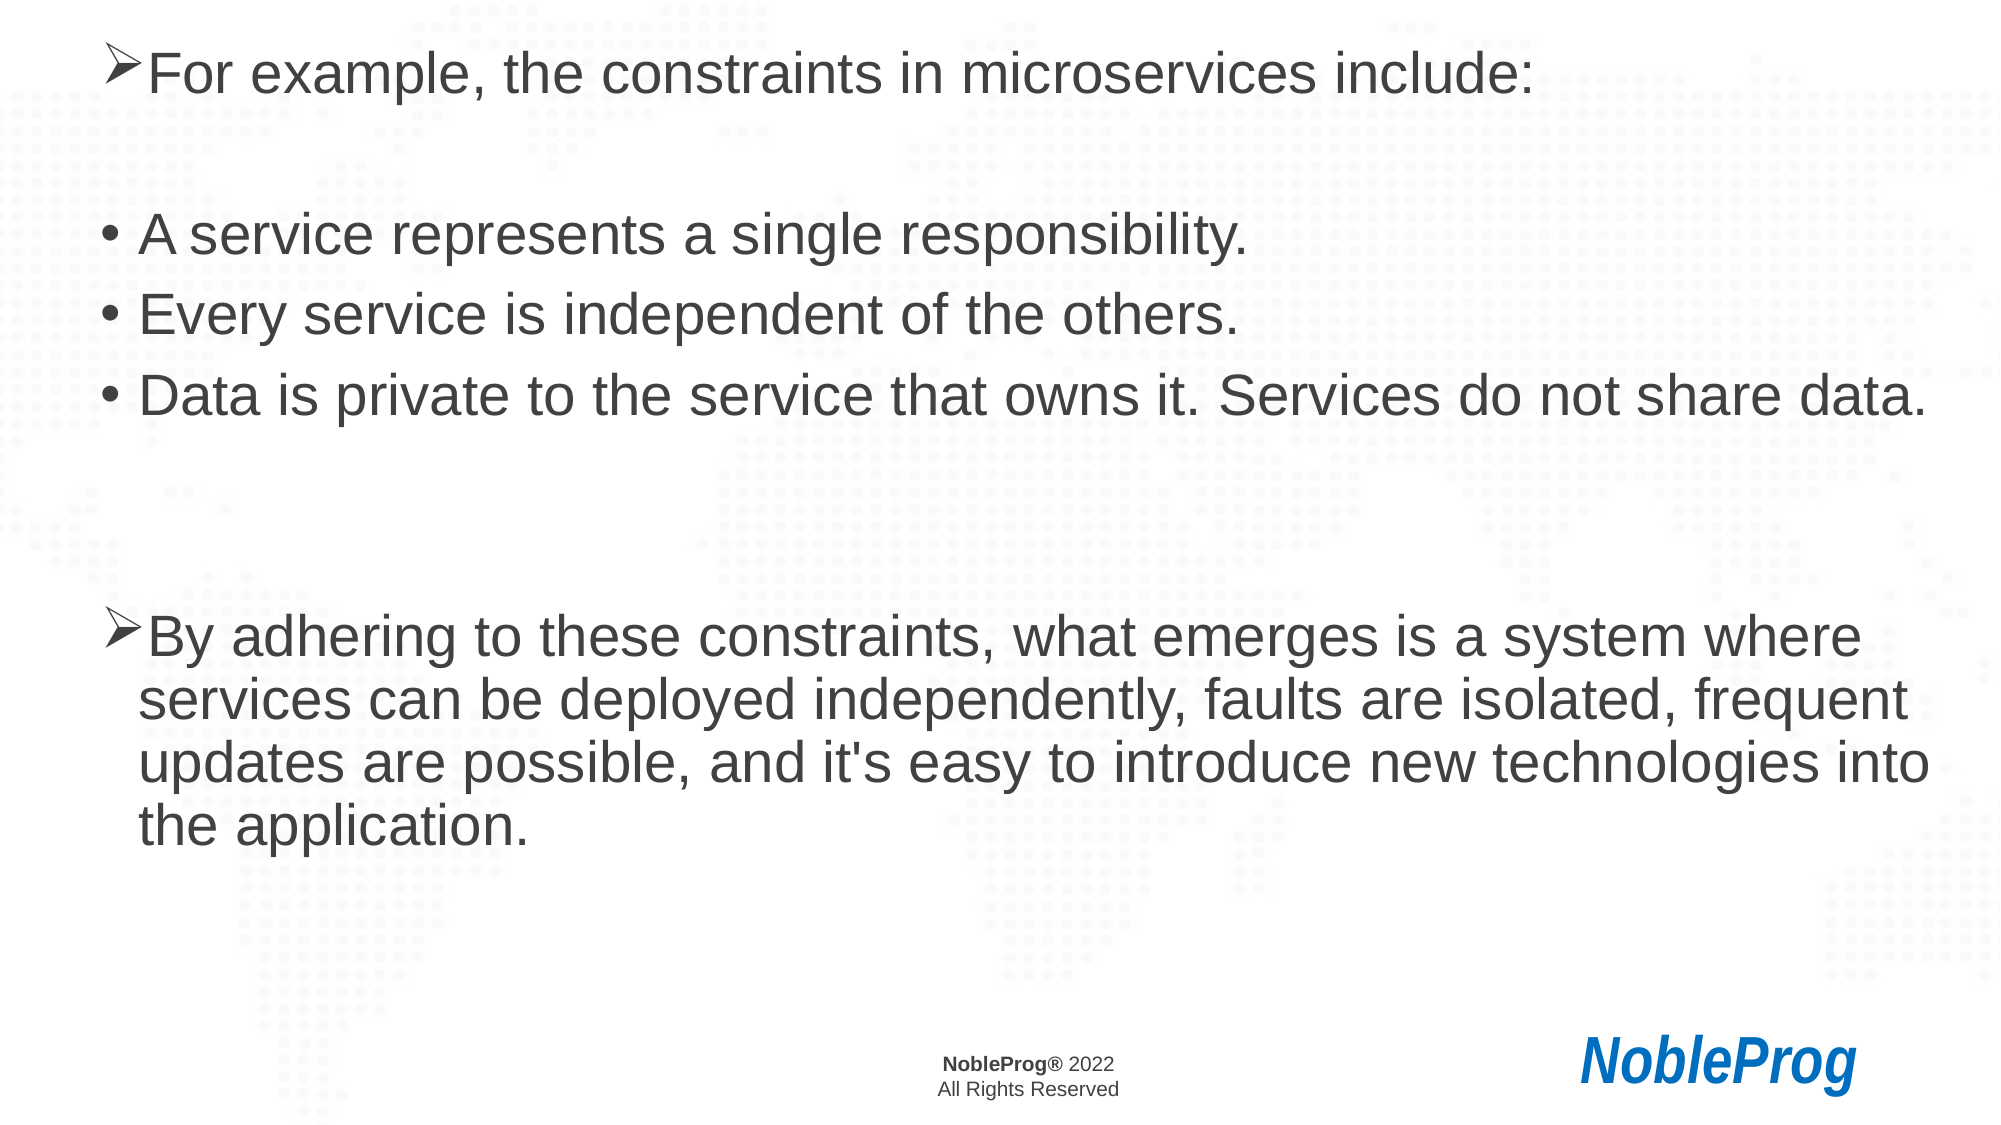

For example, the constraints in microservices include:

A service represents a single responsibility.
Every service is independent of the others.
Data is private to the service that owns it. Services do not share data.

By adhering to these constraints, what emerges is a system where services can be deployed independently, faults are isolated, frequent updates are possible, and it's easy to introduce new technologies into the application.